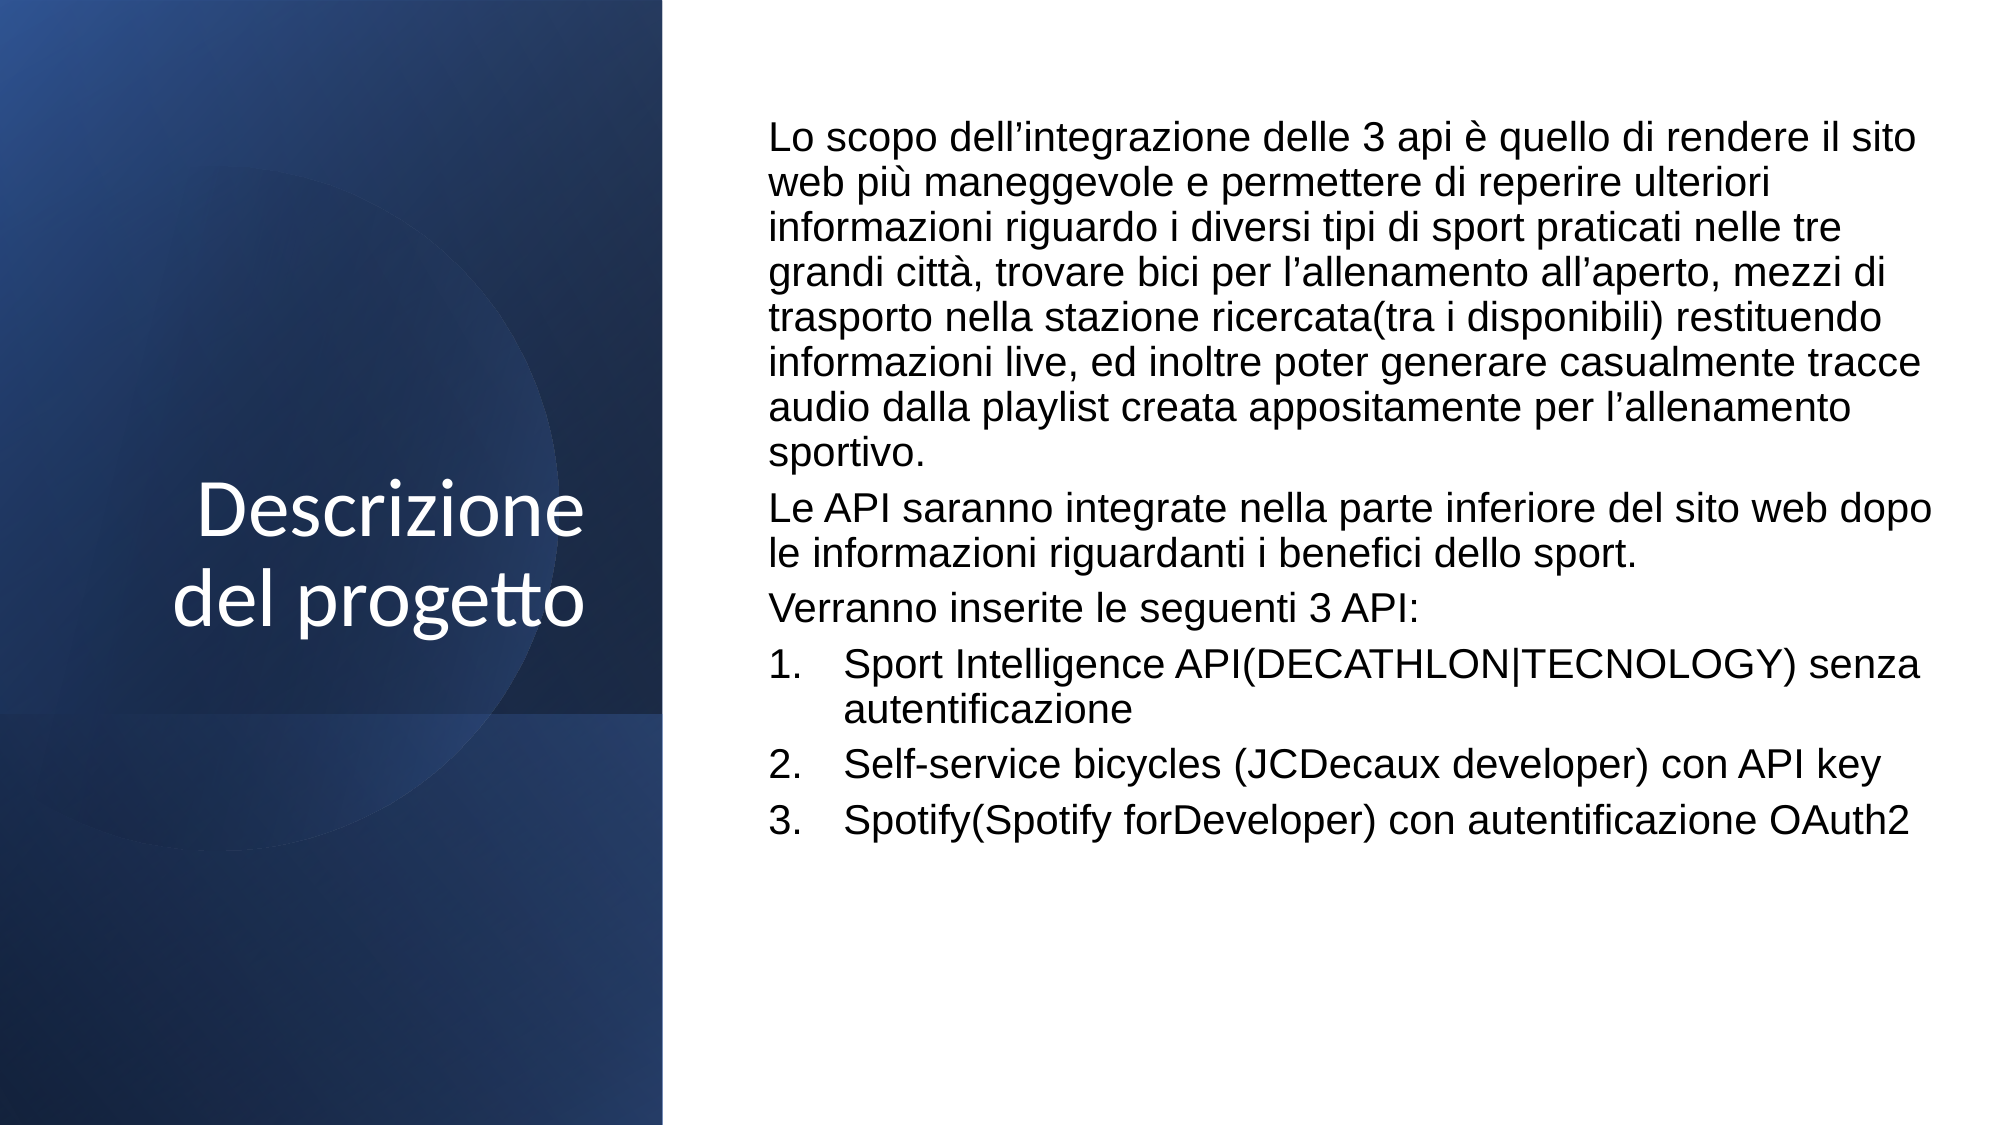

Lo scopo dell’integrazione delle 3 api è quello di rendere il sito web più maneggevole e permettere di reperire ulteriori informazioni riguardo i diversi tipi di sport praticati nelle tre grandi città, trovare bici per l’allenamento all’aperto, mezzi di trasporto nella stazione ricercata(tra i disponibili) restituendo informazioni live, ed inoltre poter generare casualmente tracce audio dalla playlist creata appositamente per l’allenamento sportivo.
Le API saranno integrate nella parte inferiore del sito web dopo le informazioni riguardanti i benefici dello sport.
Verranno inserite le seguenti 3 API:
Sport Intelligence API(DECATHLON|TECNOLOGY) senza autentificazione
Self-service bicycles (JCDecaux developer) con API key
Spotify(Spotify forDeveloper) con autentificazione OAuth2
# Descrizione del progetto